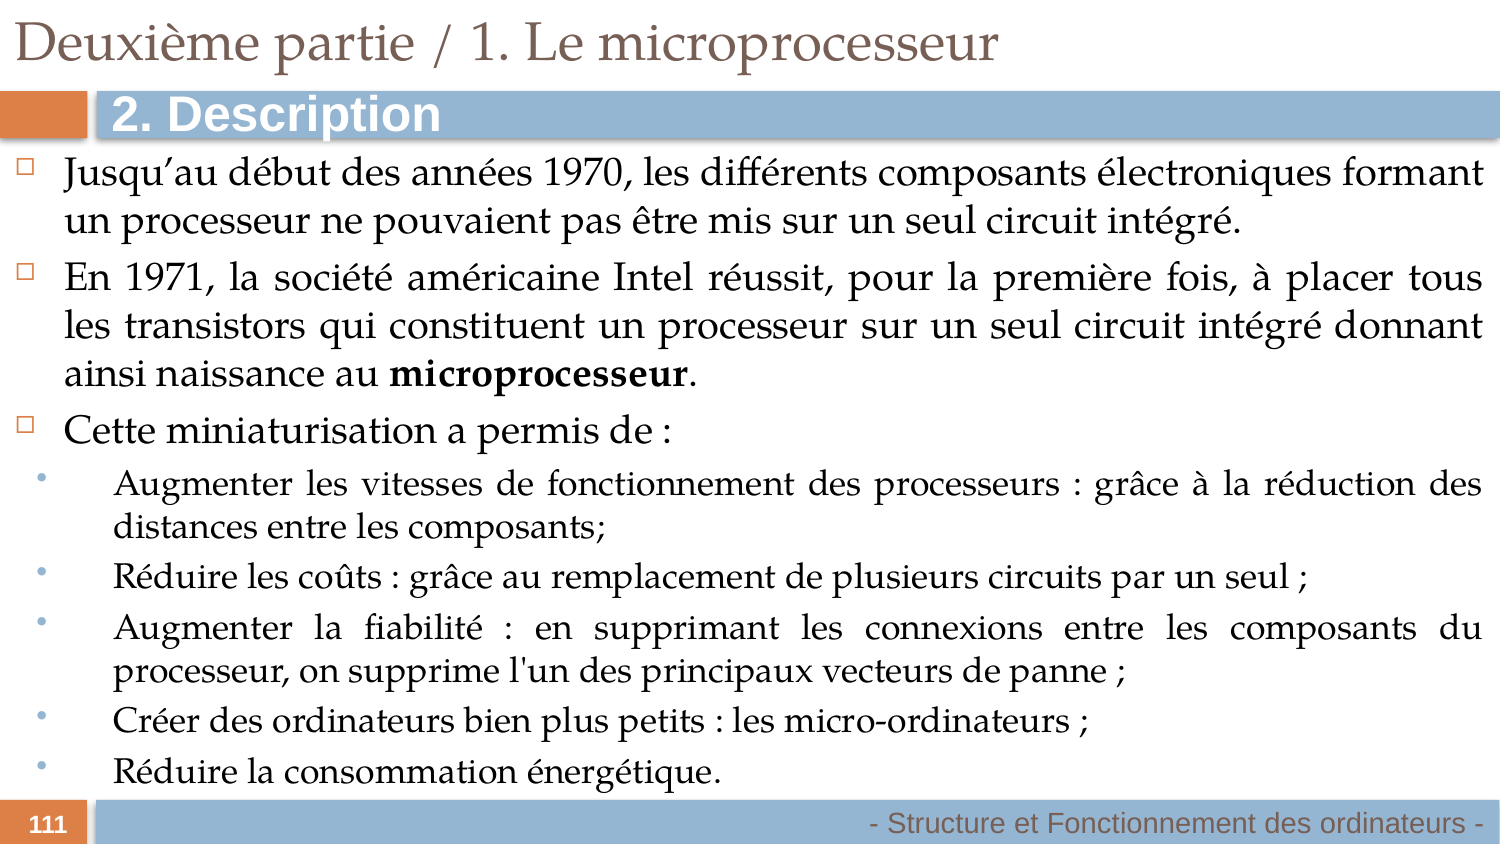

# Deuxième partie / 1. Le microprocesseur
2. Description
Jusqu’au début des années 1970, les différents composants électroniques formant un processeur ne pouvaient pas être mis sur un seul circuit intégré.
En 1971, la société américaine Intel réussit, pour la première fois, à placer tous les transistors qui constituent un processeur sur un seul circuit intégré donnant ainsi naissance au microprocesseur.
Cette miniaturisation a permis de :
Augmenter les vitesses de fonctionnement des processeurs : grâce à la réduction des distances entre les composants;
Réduire les coûts : grâce au remplacement de plusieurs circuits par un seul ;
Augmenter la fiabilité : en supprimant les connexions entre les composants du processeur, on supprime l'un des principaux vecteurs de panne ;
Créer des ordinateurs bien plus petits : les micro-ordinateurs ;
Réduire la consommation énergétique.
- Structure et Fonctionnement des ordinateurs -